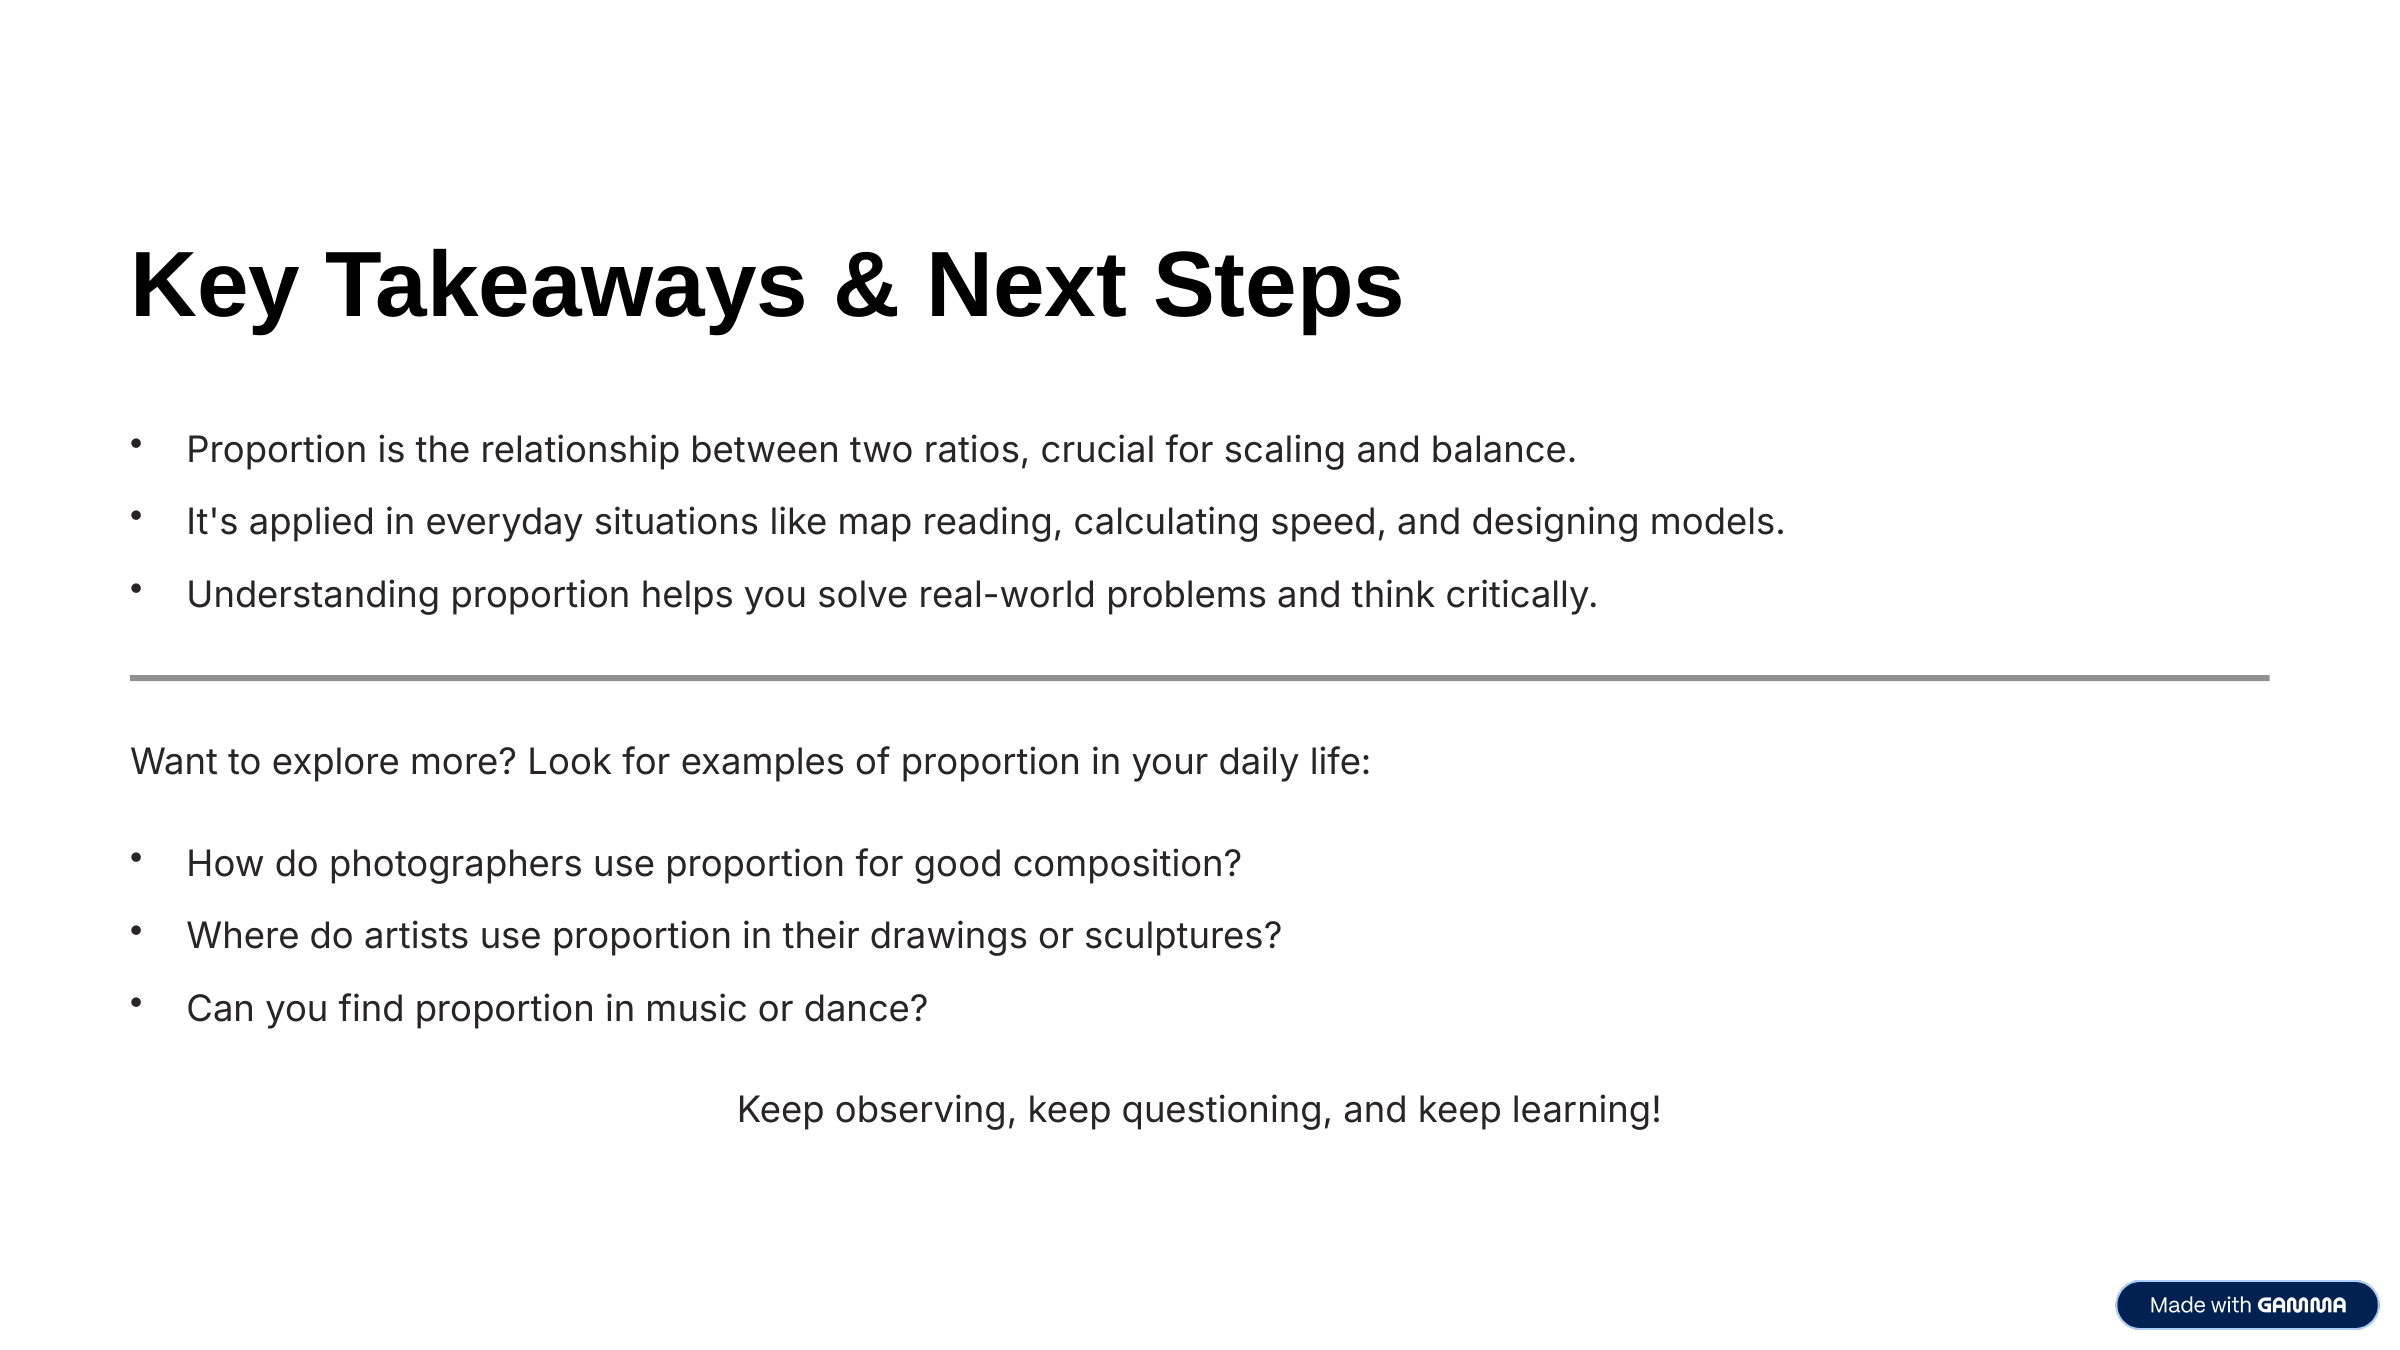

Key Takeaways & Next Steps
Proportion is the relationship between two ratios, crucial for scaling and balance.
It's applied in everyday situations like map reading, calculating speed, and designing models.
Understanding proportion helps you solve real-world problems and think critically.

Want to explore more? Look for examples of proportion in your daily life:
How do photographers use proportion for good composition?
Where do artists use proportion in their drawings or sculptures?
Can you find proportion in music or dance?
Keep observing, keep questioning, and keep learning!